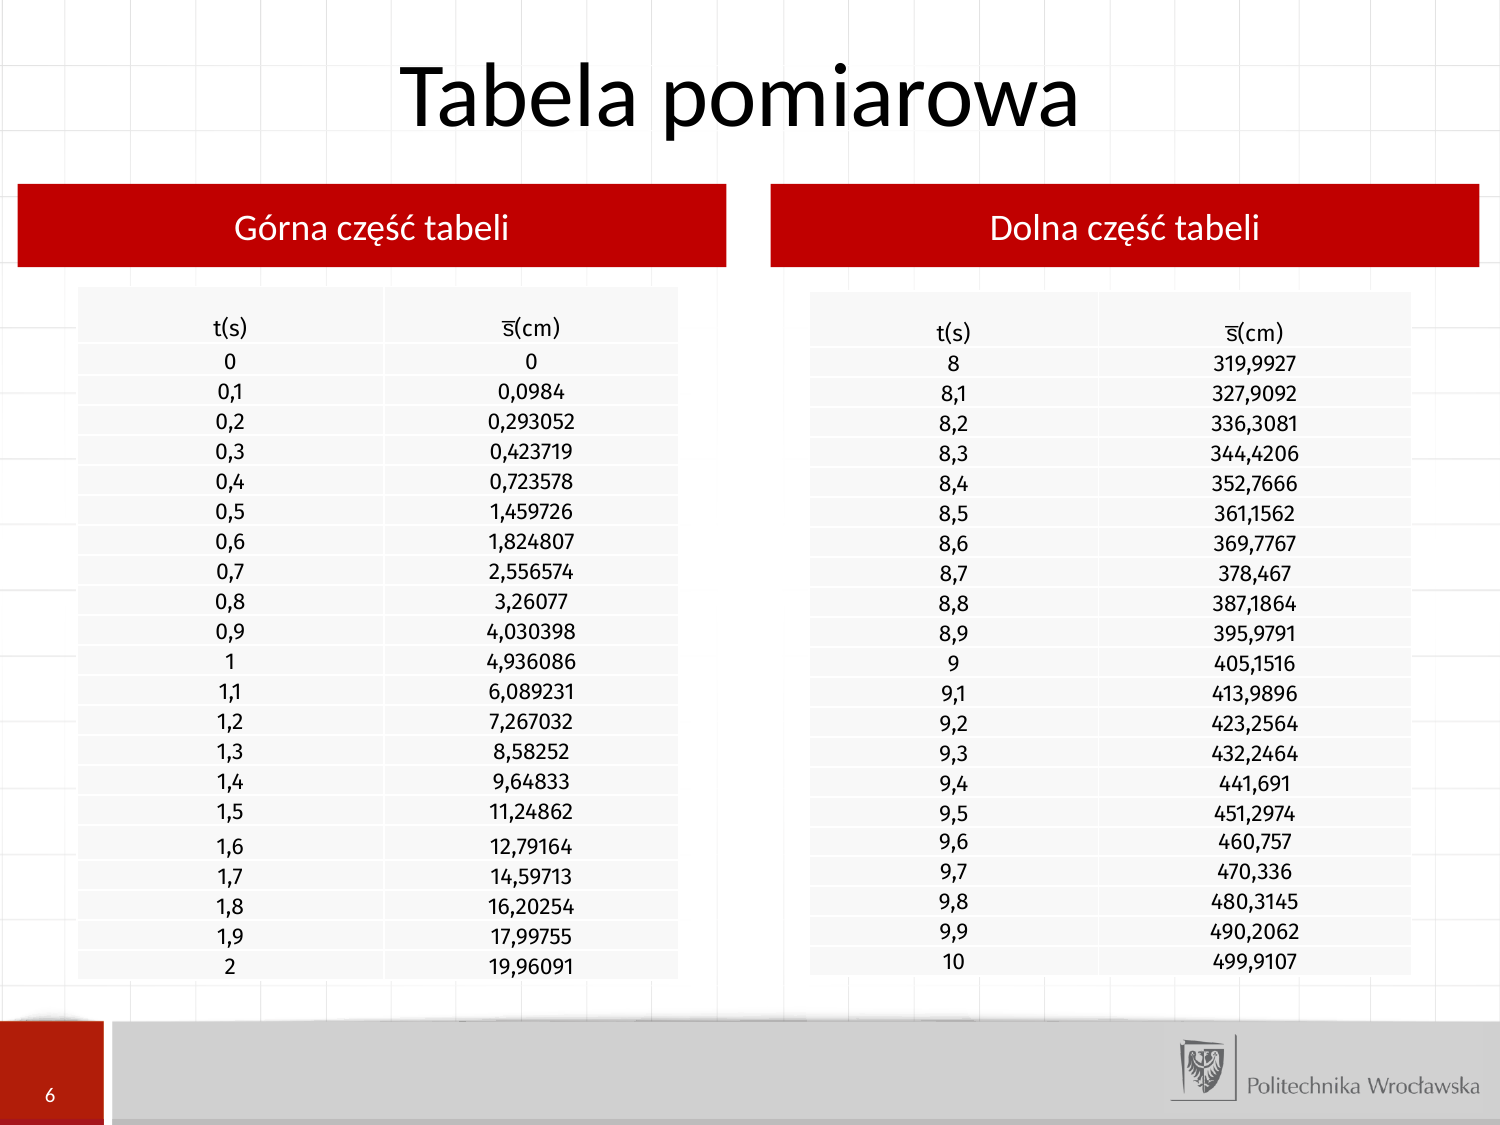

Tabela pomiarowa
Górna część tabeli
Dolna część tabeli
| t(s) | s̅(cm) |
| --- | --- |
| 0 | 0 |
| 0,1 | 0,0984 |
| 0,2 | 0,293052 |
| 0,3 | 0,423719 |
| 0,4 | 0,723578 |
| 0,5 | 1,459726 |
| 0,6 | 1,824807 |
| 0,7 | 2,556574 |
| 0,8 | 3,26077 |
| 0,9 | 4,030398 |
| 1 | 4,936086 |
| 1,1 | 6,089231 |
| 1,2 | 7,267032 |
| 1,3 | 8,58252 |
| 1,4 | 9,64833 |
| 1,5 | 11,24862 |
| 1,6 | 12,79164 |
| 1,7 | 14,59713 |
| 1,8 | 16,20254 |
| 1,9 | 17,99755 |
| 2 | 19,96091 |
| t(s) | s̅(cm) |
| --- | --- |
| 8 | 319,9927 |
| 8,1 | 327,9092 |
| 8,2 | 336,3081 |
| 8,3 | 344,4206 |
| 8,4 | 352,7666 |
| 8,5 | 361,1562 |
| 8,6 | 369,7767 |
| 8,7 | 378,467 |
| 8,8 | 387,1864 |
| 8,9 | 395,9791 |
| 9 | 405,1516 |
| 9,1 | 413,9896 |
| 9,2 | 423,2564 |
| 9,3 | 432,2464 |
| 9,4 | 441,691 |
| 9,5 | 451,2974 |
| 9,6 | 460,757 |
| 9,7 | 470,336 |
| 9,8 | 480,3145 |
| 9,9 | 490,2062 |
| 10 | 499,9107 |